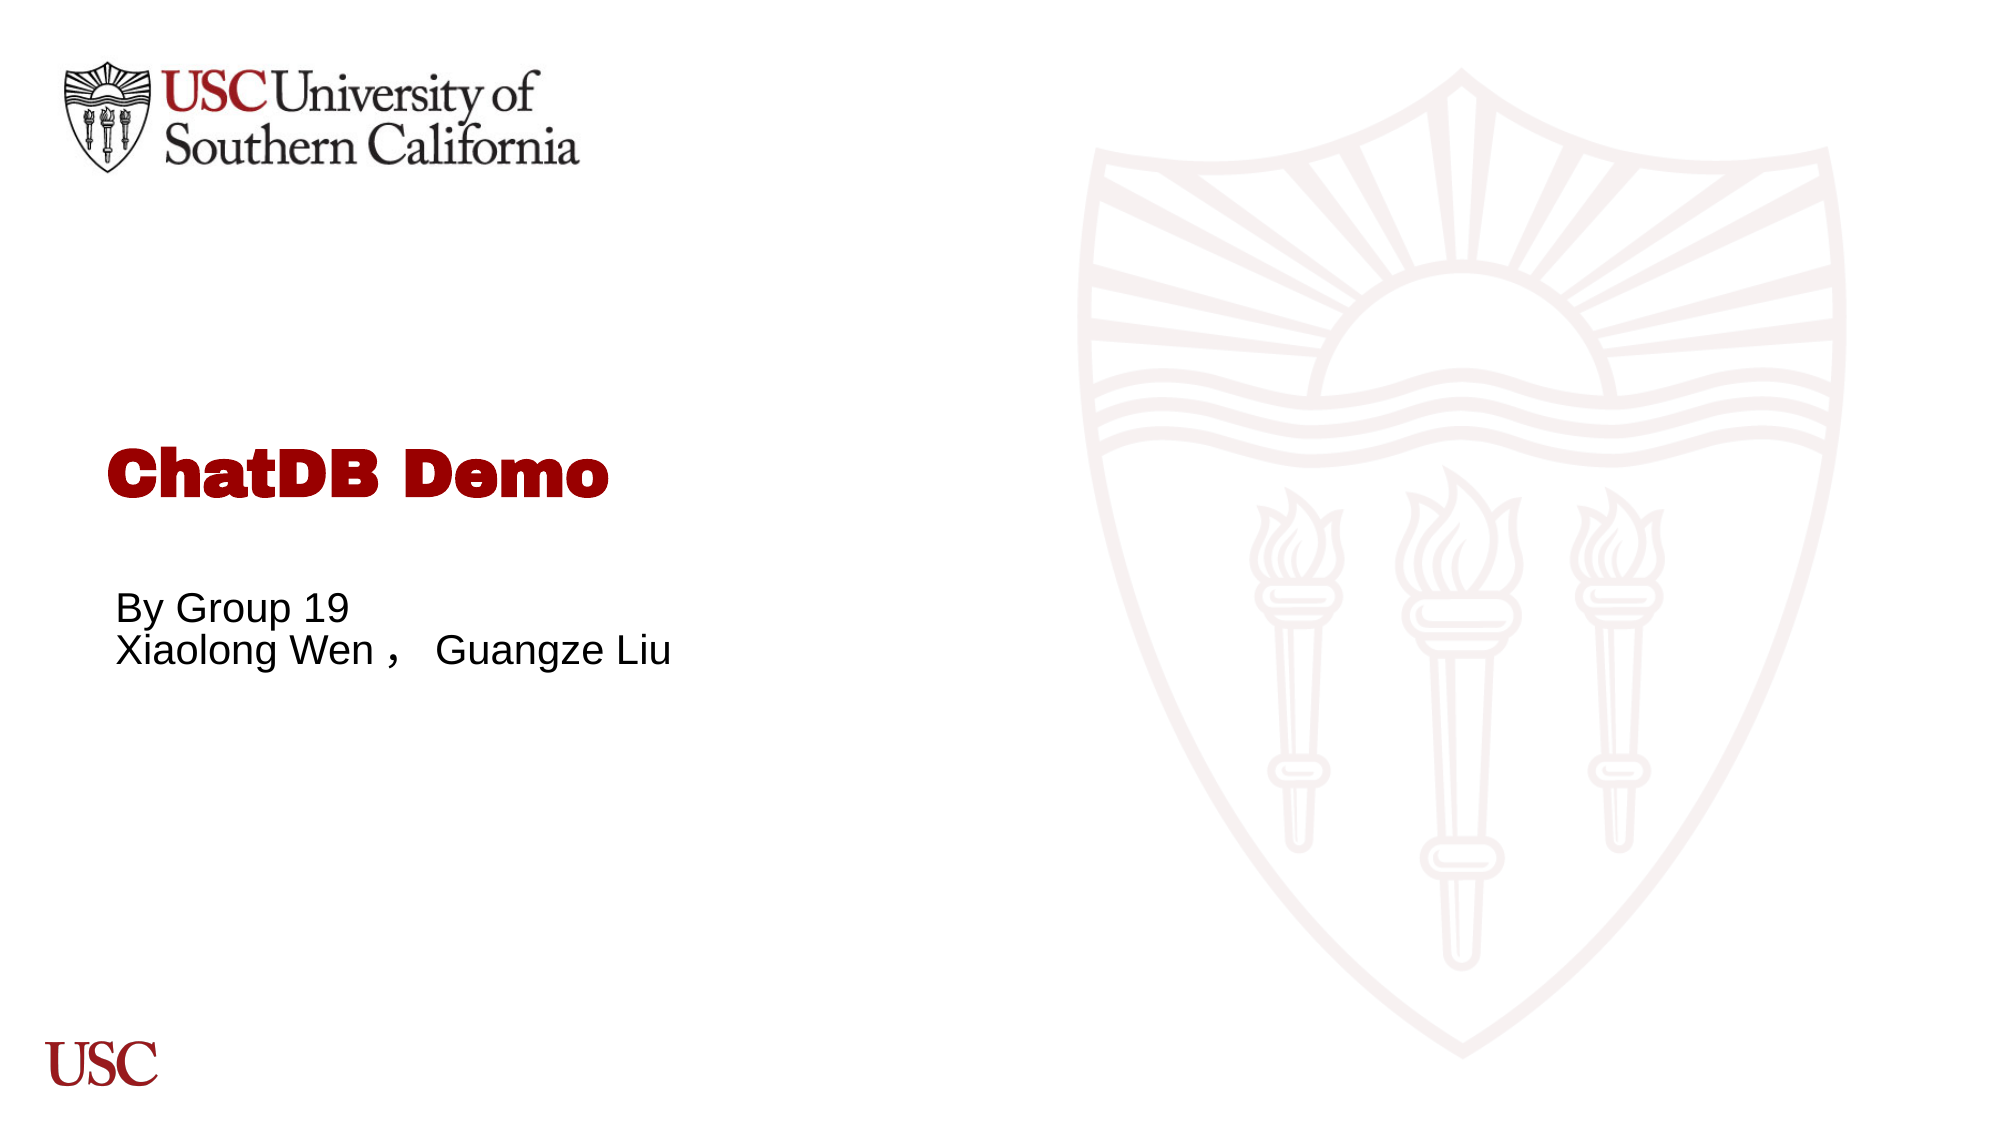

# ChatDB Demo
By Group 19
Xiaolong Wen，Guangze Liu